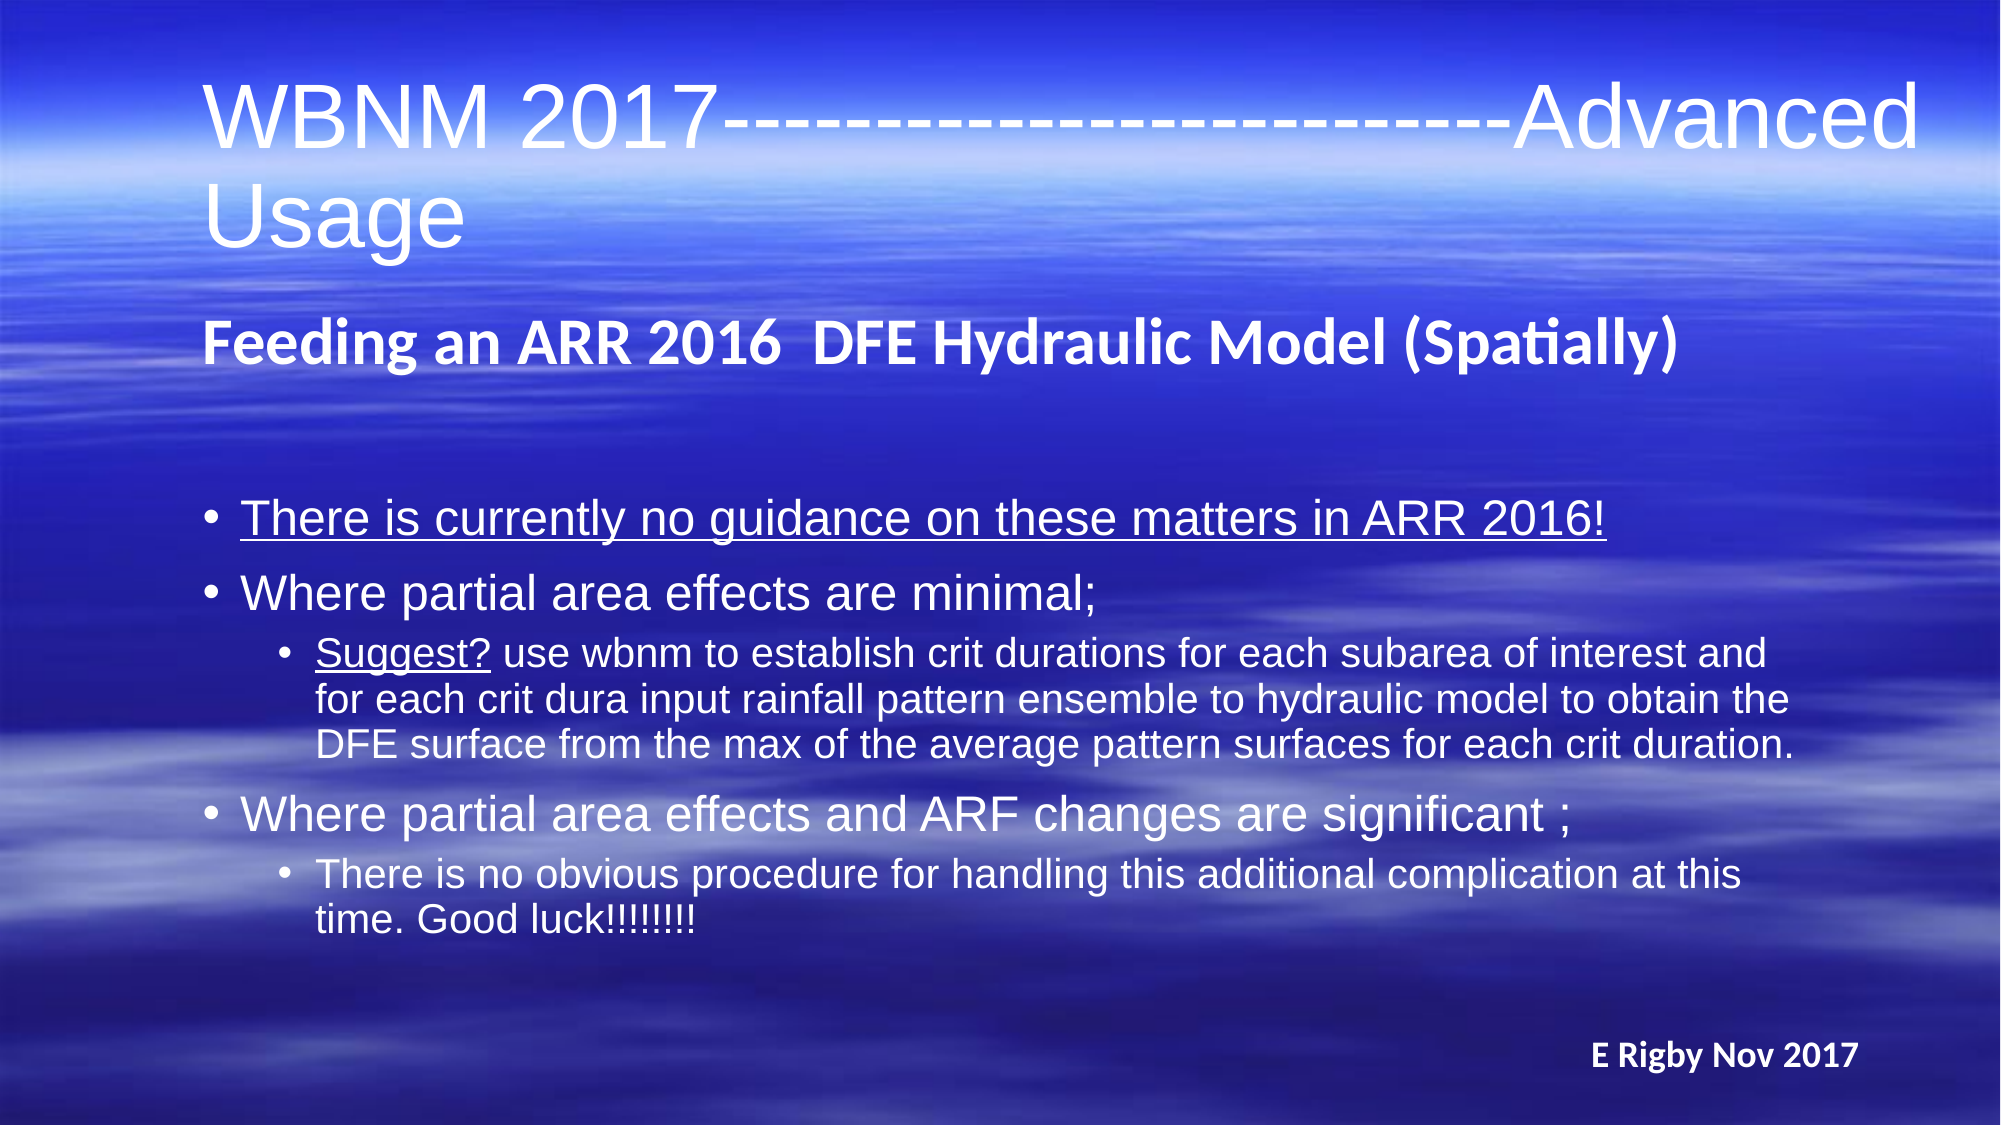

WBNM 2017--------------------------Advanced Usage
Feeding an ARR 2016  DFE Hydraulic Model (Spatially)

There is currently no guidance on these matters in ARR 2016!
Where partial area effects are minimal;
Suggest? use wbnm to establish crit durations for each subarea of interest and for each crit dura input rainfall pattern ensemble to hydraulic model to obtain the DFE surface from the max of the average pattern surfaces for each crit duration.
Where partial area effects and ARF changes are significant ;
There is no obvious procedure for handling this additional complication at this time. Good luck!!!!!!!!

E Rigby Nov 2017